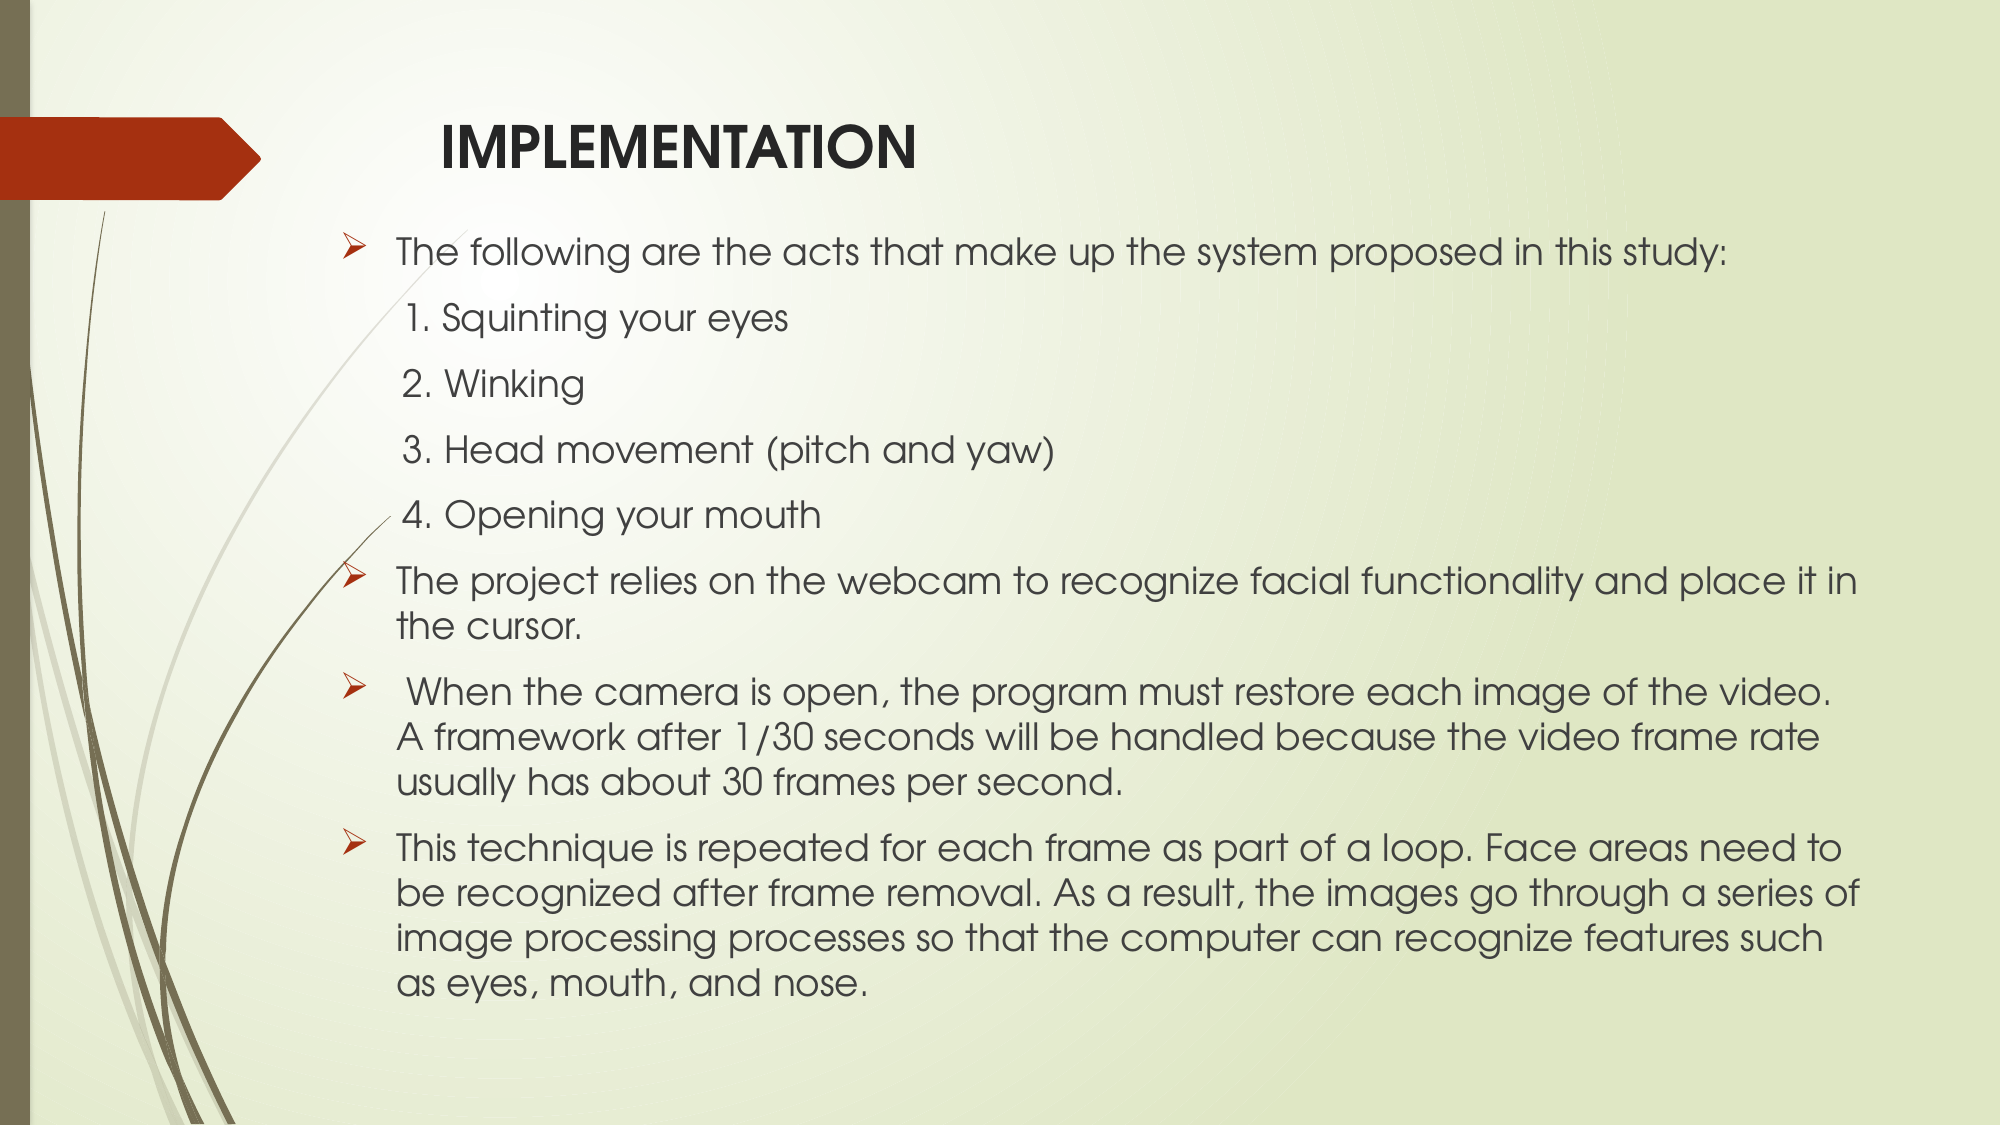

# IMPLEMENTATION
The following are the acts that make up the system proposed in this study:
      1. Squinting your eyes
      2. Winking
      3. Head movement (pitch and yaw)
      4. Opening your mouth
The project relies on the webcam to recognize facial functionality and place it in the cursor.
 When the camera is open, the program must restore each image of the video. A framework after 1/30 seconds will be handled because the video frame rate usually has about 30 frames per second.
This technique is repeated for each frame as part of a loop. Face areas need to be recognized after frame removal. As a result, the images go through a series of image processing processes so that the computer can recognize features such as eyes, mouth, and nose.